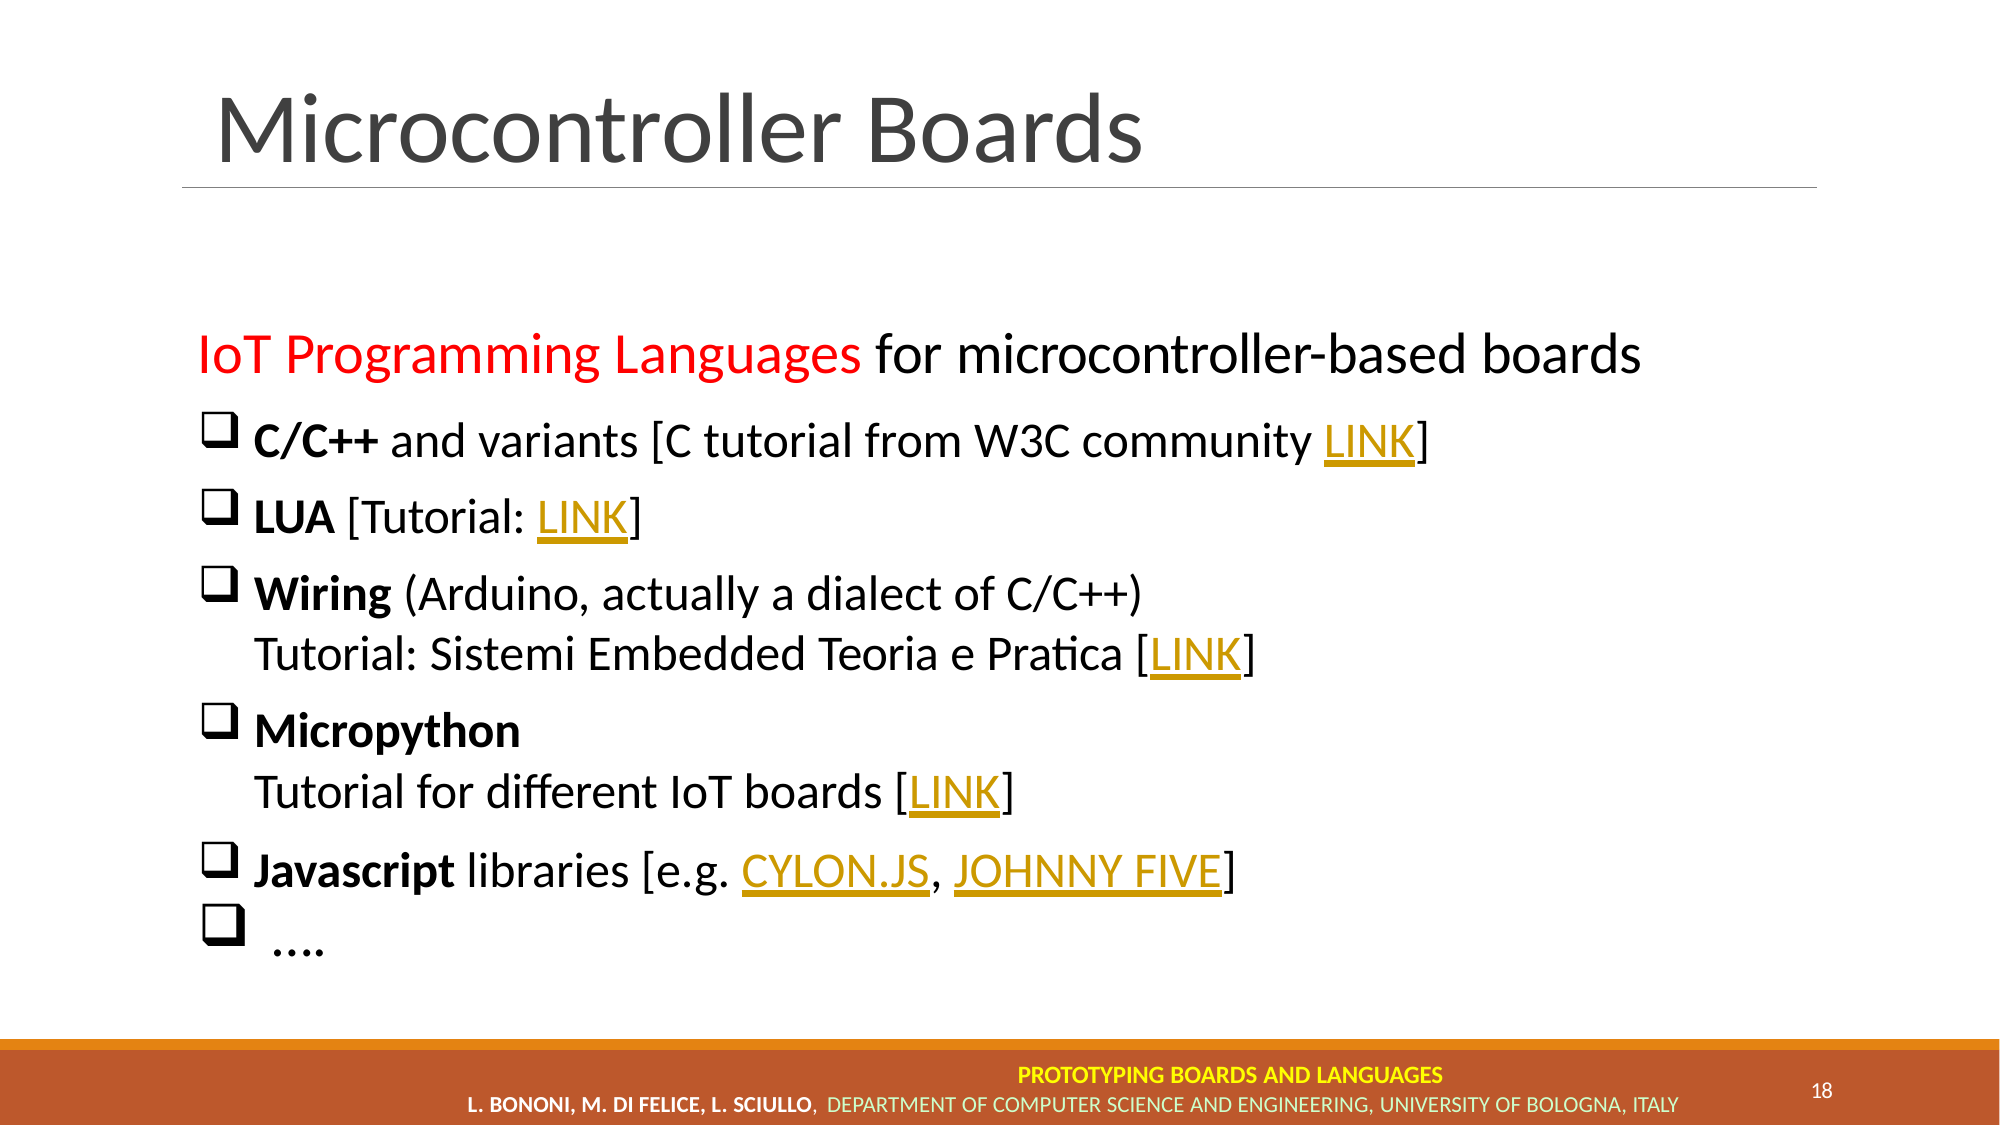

# Microcontroller Boards
IoT Programming Languages for microcontroller-based boards
C/C++ and variants [C tutorial from W3C community LINK]
LUA [Tutorial: LINK]
Wiring (Arduino, actually a dialect of C/C++) Tutorial: Sistemi Embedded Teoria e Pratica [LINK]
Micropython
Tutorial for different IoT boards [LINK]
Javascript libraries [e.g. CYLON.JS, JOHNNY FIVE]
….
PROTOTYPING BOARDS AND LANGUAGES
L. BONONI, M. DI FELICE, L. SCIULLO, DEPARTMENT OF COMPUTER SCIENCE AND ENGINEERING, UNIVERSITY OF BOLOGNA, ITALY
18